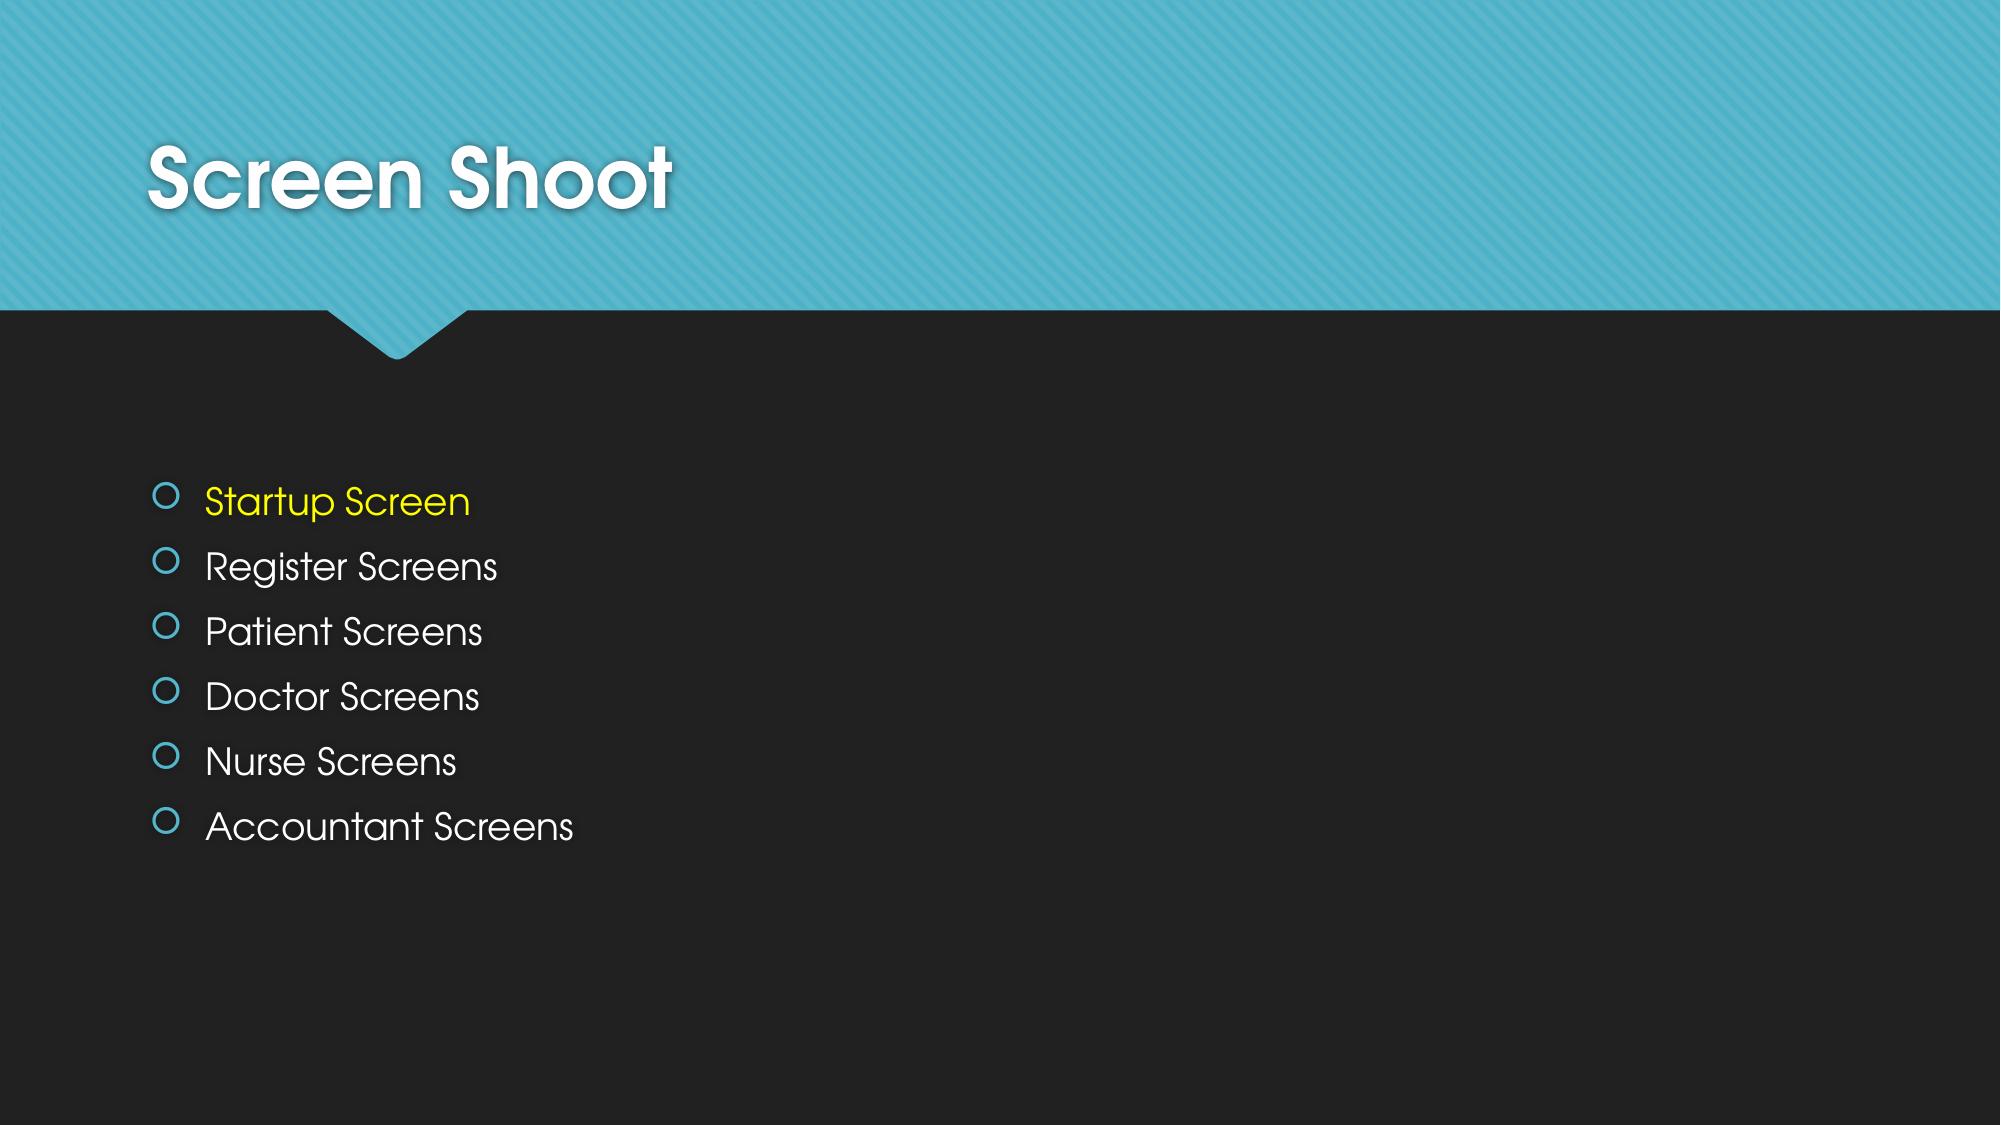

# Screen Shoot
Startup Screen
Register Screens
Patient Screens
Doctor Screens
Nurse Screens
Accountant Screens